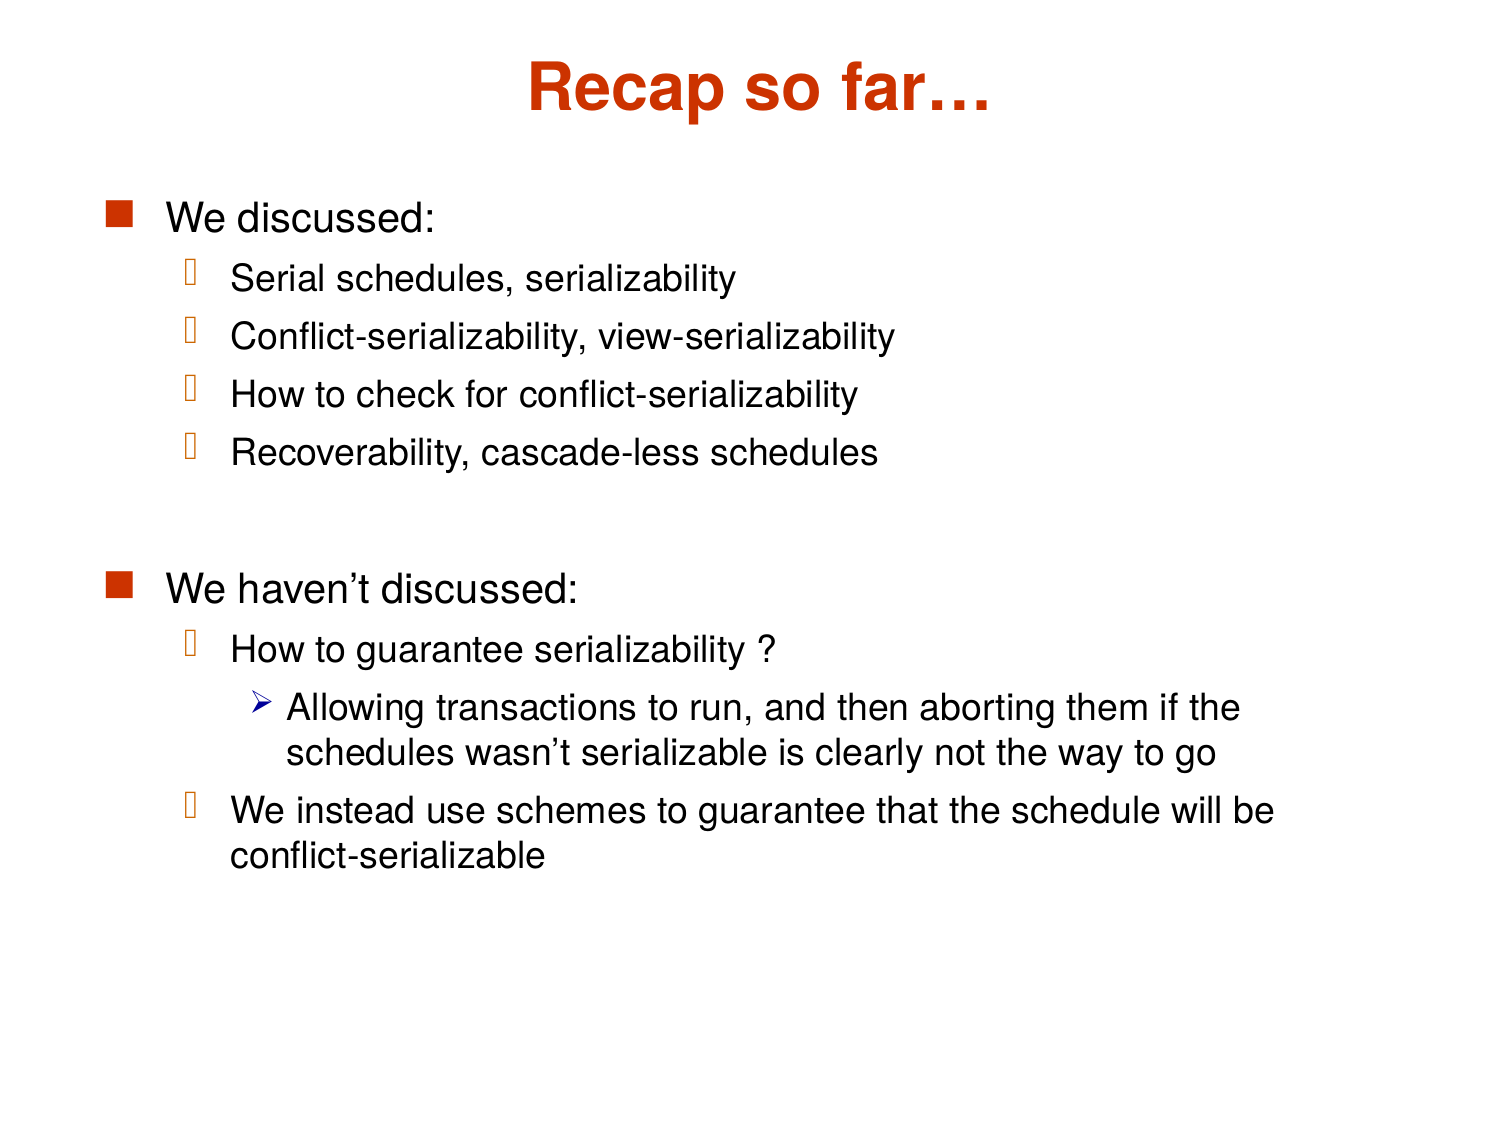

# Recap so far…
We discussed:
Serial schedules, serializability
Conflict-serializability, view-serializability
How to check for conflict-serializability
Recoverability, cascade-less schedules

We haven’t discussed:
How to guarantee serializability ?
Allowing transactions to run, and then aborting them if the schedules wasn’t serializable is clearly not the way to go
We instead use schemes to guarantee that the schedule will be conflict-serializable